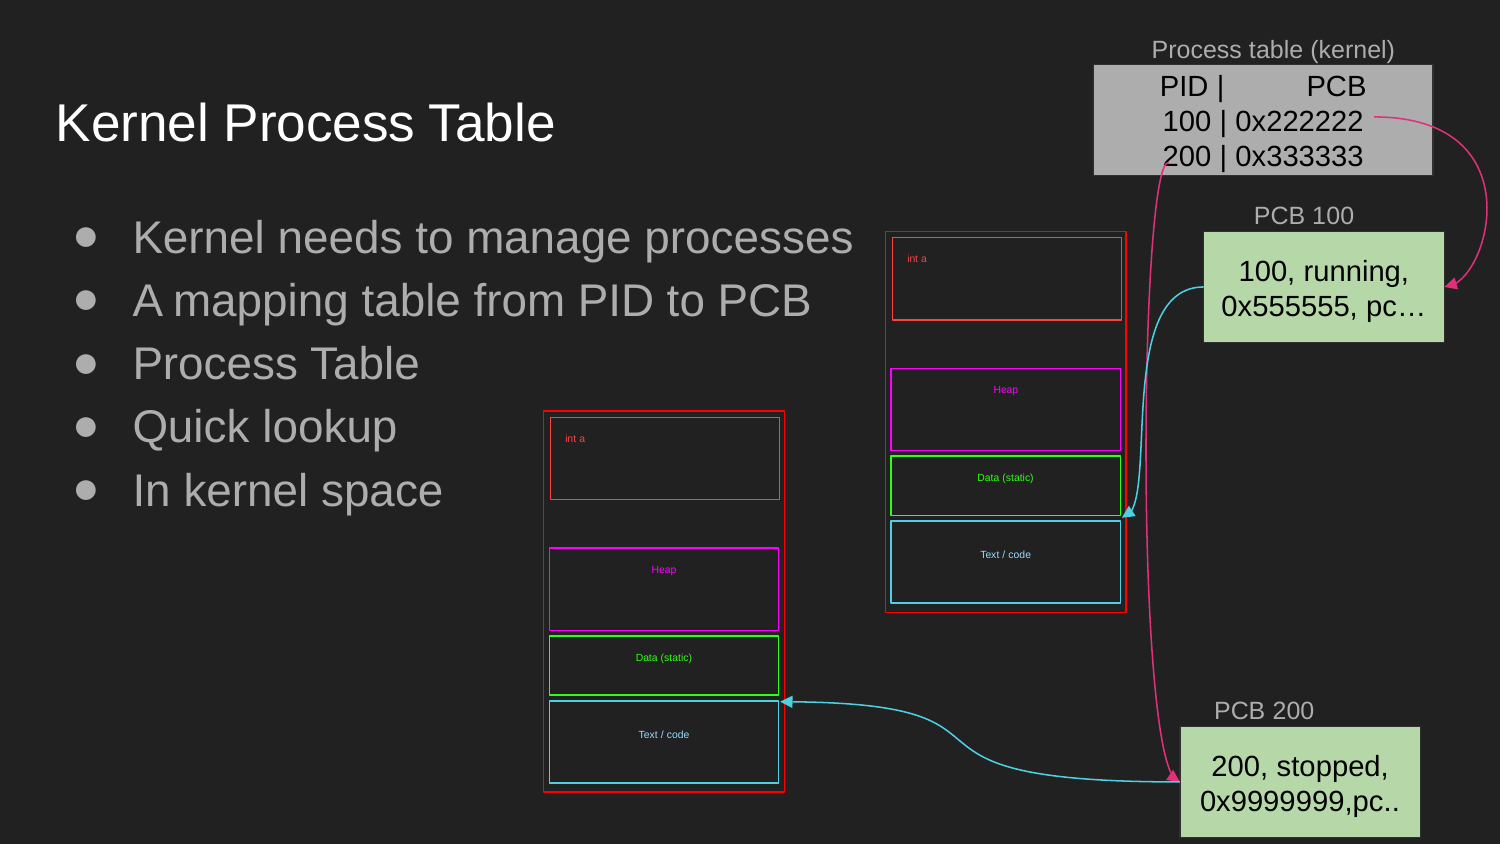

Process table (kernel)
PID |          PCB
100 | 0x222222
200 | 0x333333
# Kernel Process Table
Kernel needs to manage processes
A mapping table from PID to PCB
Process Table
Quick lookup
In kernel space
PCB 100

100, running,
0x555555, pc…
int a

Heap

int a

Data (static)

Text / code
Heap
Data (static)
PCB 200

Text / code
200, stopped,
0x9999999,pc..